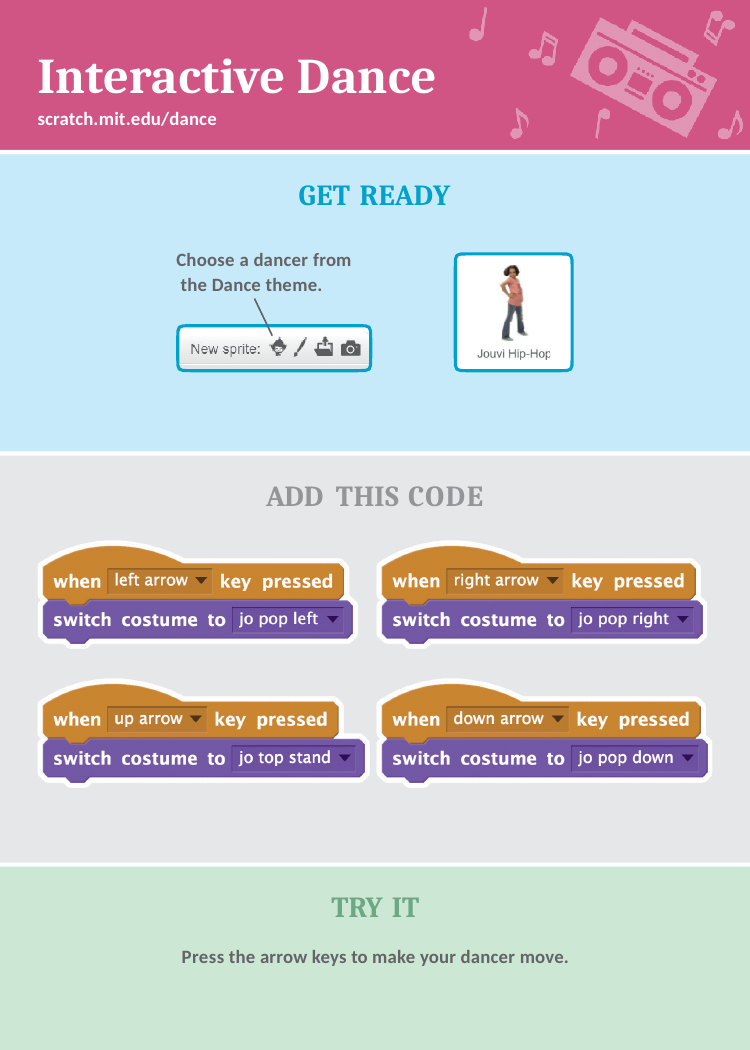

# Interactive Dance
scratch.mit.edu/dance

GET READY
Choose a dancer from  the Dance theme.

ADD  THIS CODE

TRY IT
Press the arrow keys to make your dancer move.